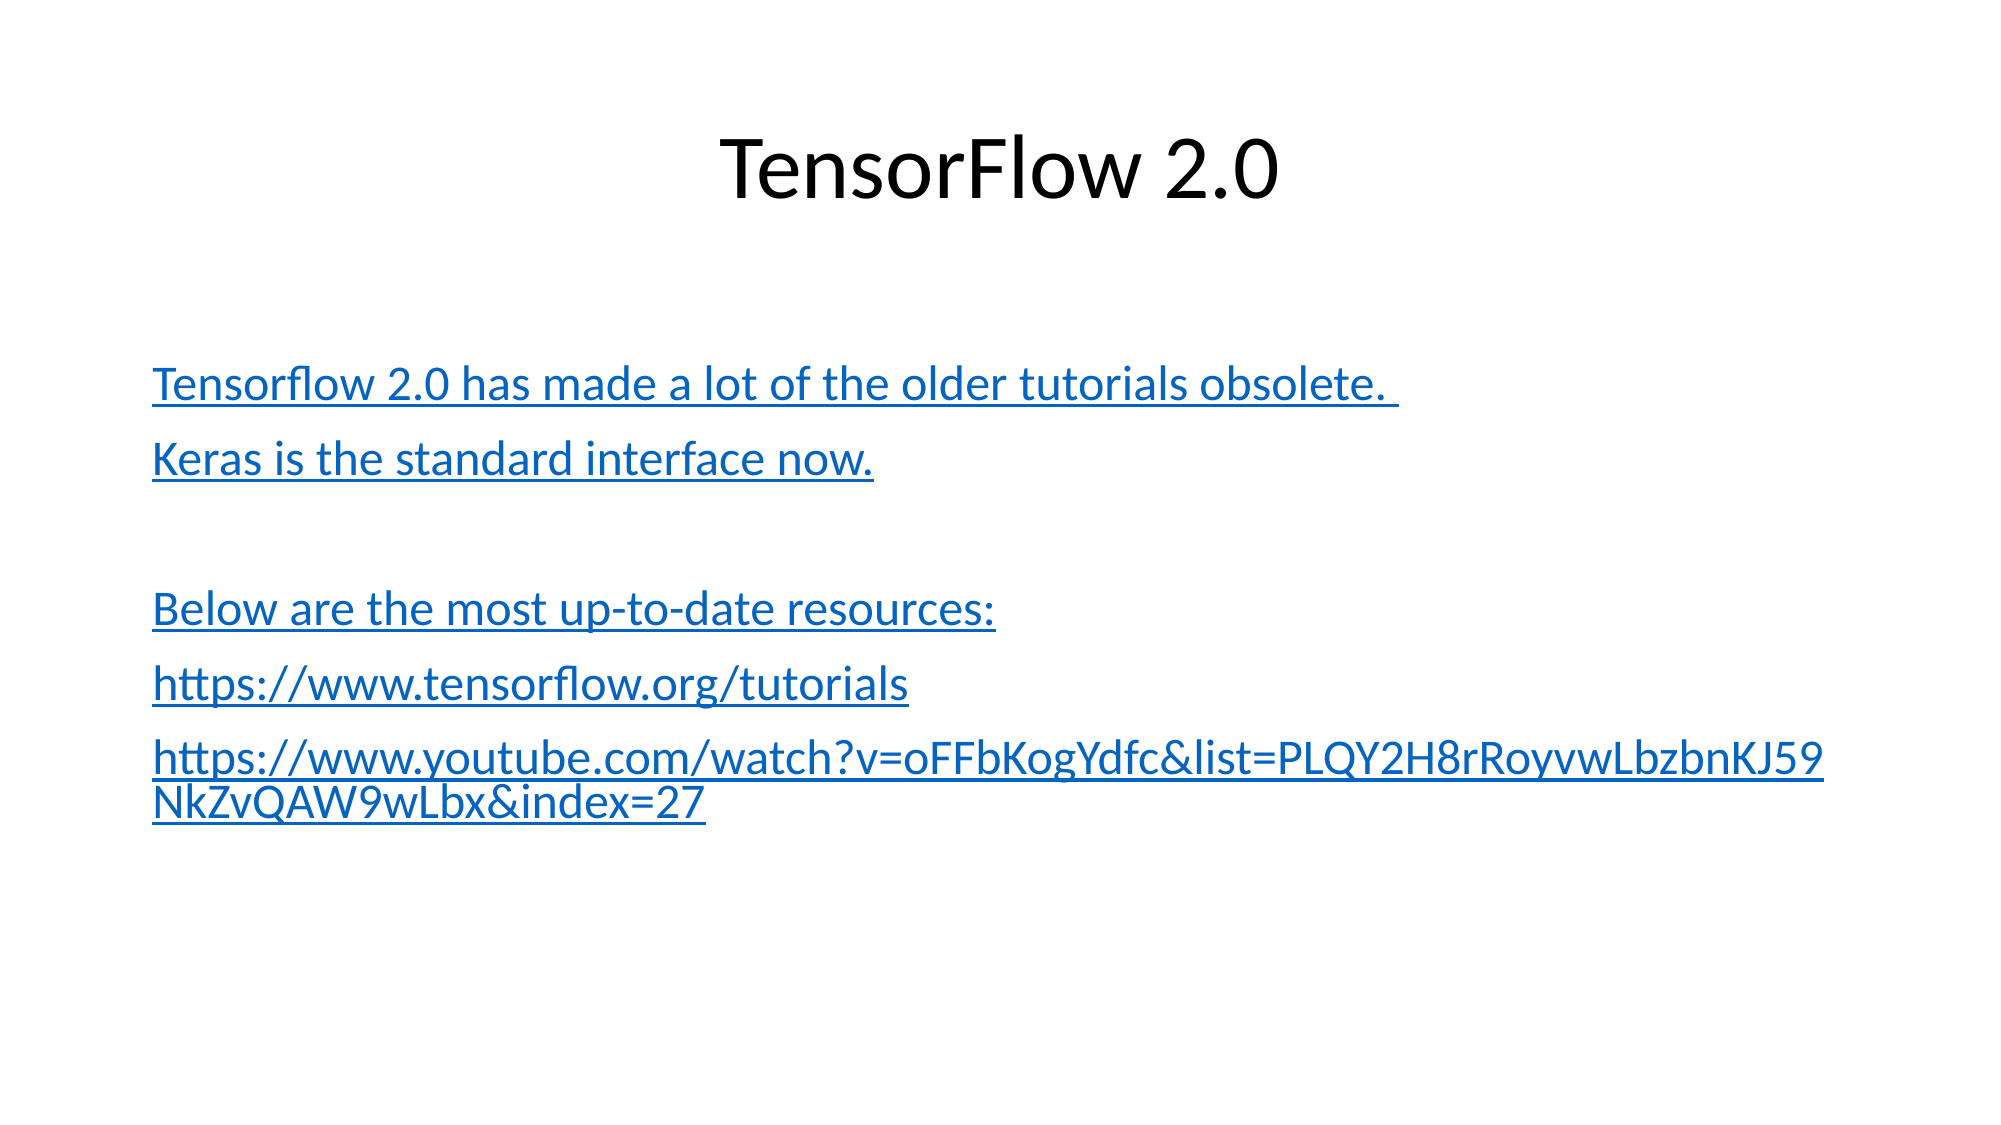

# TensorFlow 2.0

Tensorflow 2.0 has made a lot of the older tutorials obsolete.
Keras is the standard interface now.

Below are the most up-to-date resources:
https://www.tensorflow.org/tutorials
https://www.youtube.com/watch?v=oFFbKogYdfc&list=PLQY2H8rRoyvwLbzbnKJ59NkZvQAW9wLbx&index=27